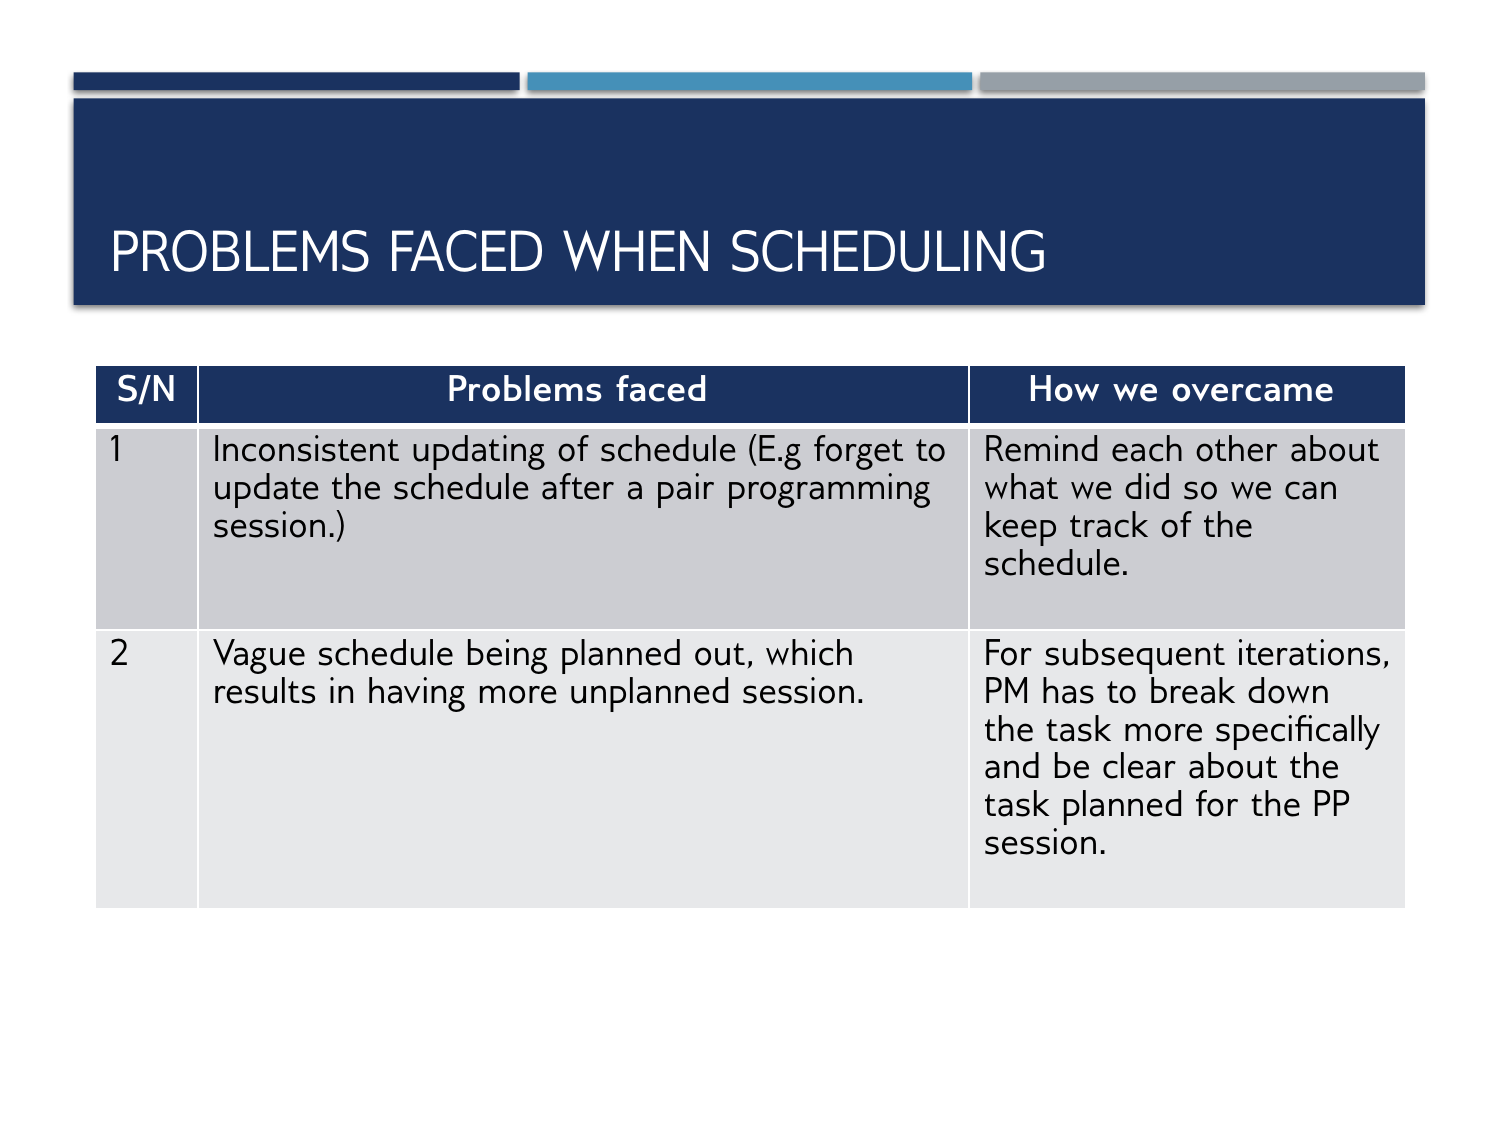

# PROBLEMS FACED WHEN SCHEDULING
| S/N | Problems faced | How we overcame |
| --- | --- | --- |
| 1 | Inconsistent updating of schedule (E.g forget to update the schedule after a pair programming session.) | Remind each other about what we did so we can keep track of the schedule. |
| 2 | Vague schedule being planned out, which results in having more unplanned session. | For subsequent iterations, PM has to break down the task more specifically and be clear about the task planned for the PP session. |